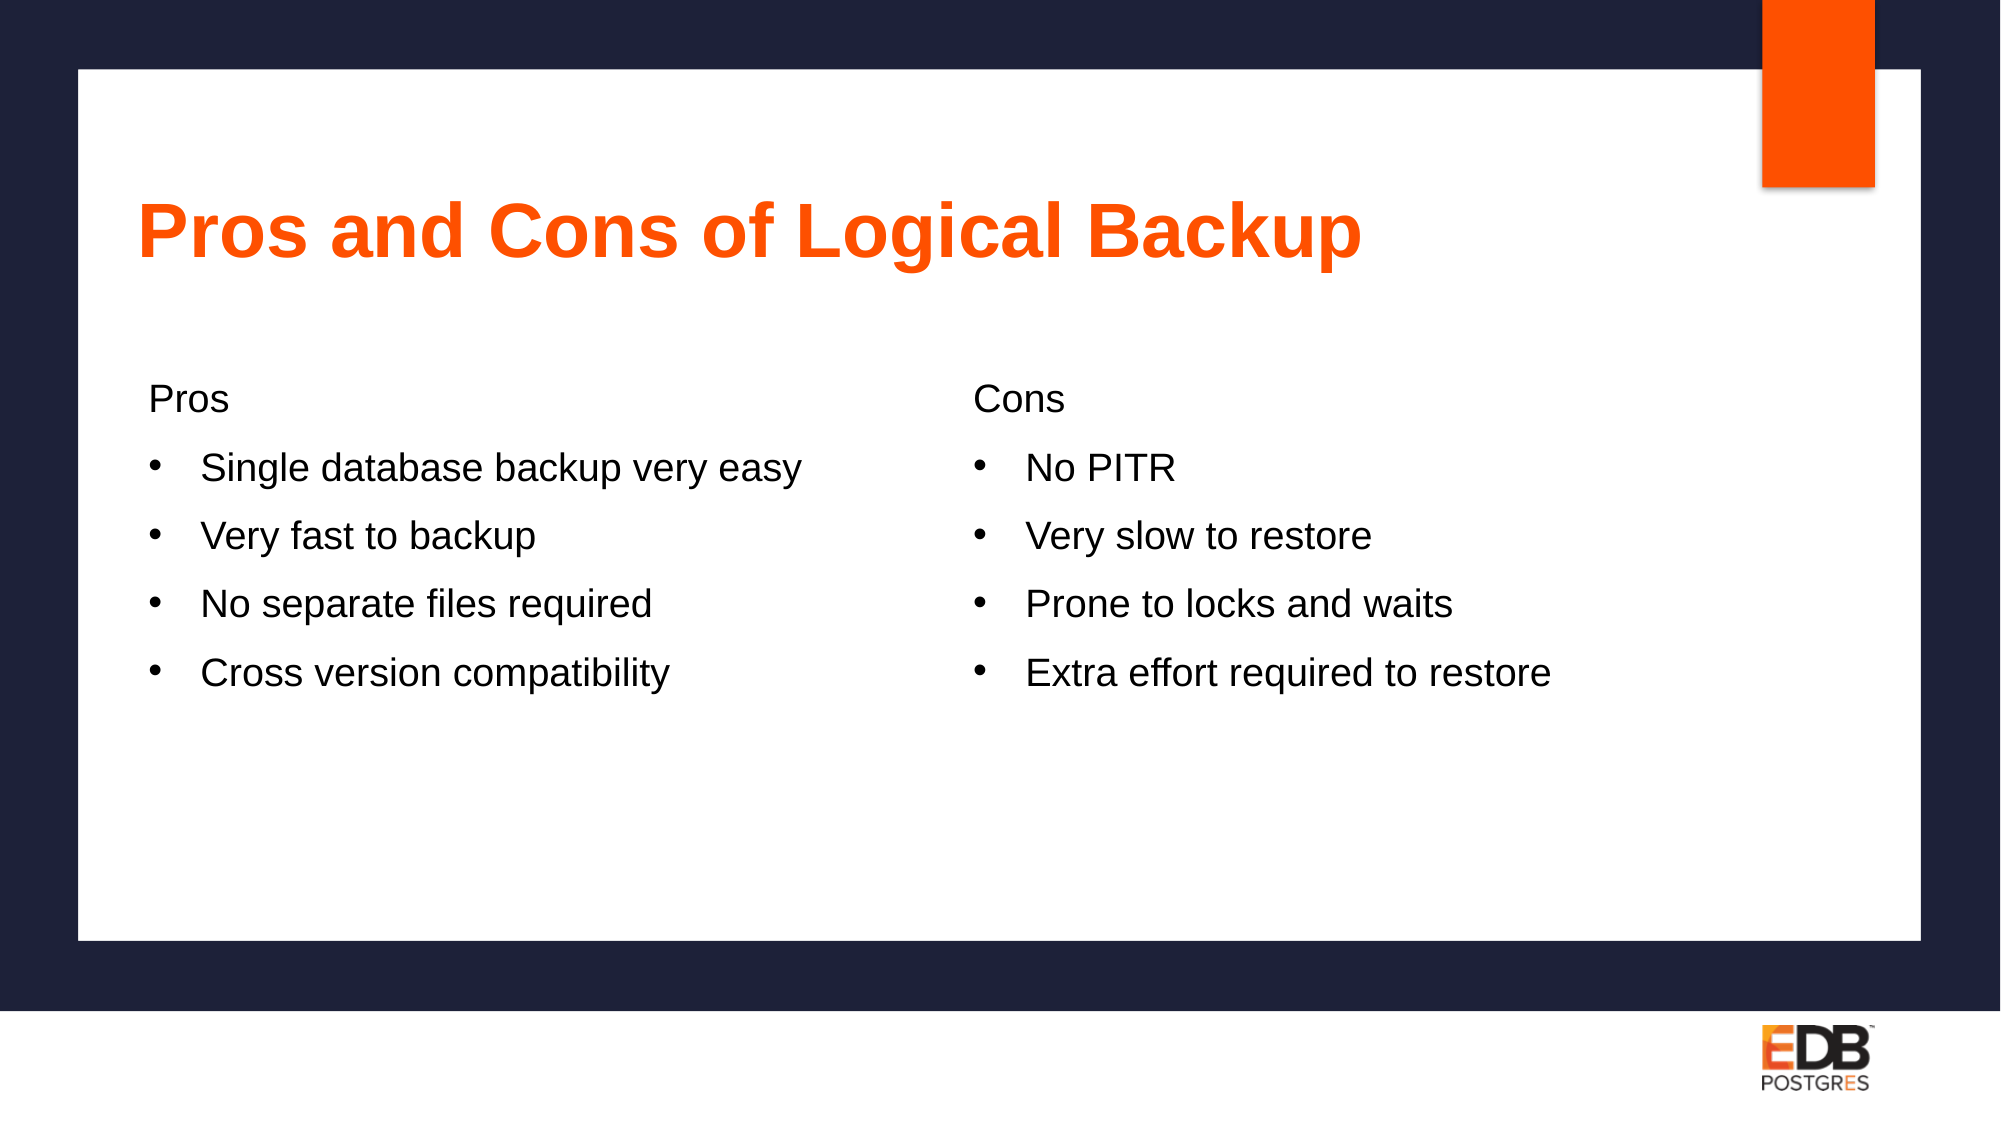

# Pros and Cons of Logical Backup
Pros
Single database backup very easy
Very fast to backup
No separate files required
Cross version compatibility

Cons
No PITR
Very slow to restore
Prone to locks and waits
Extra effort required to restore